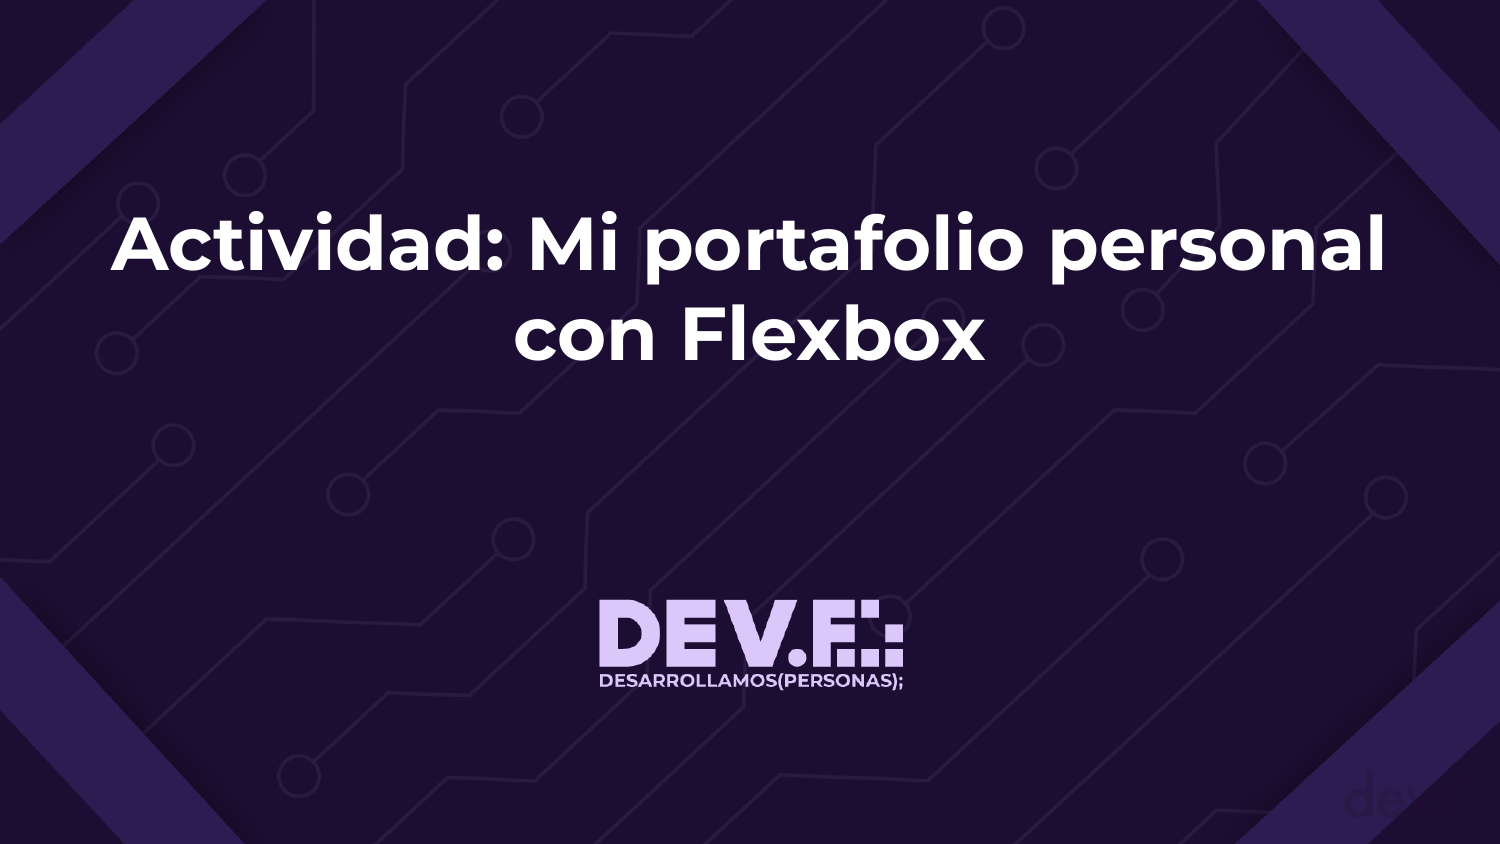

# Actividad: Mi portafolio personal con Flexbox